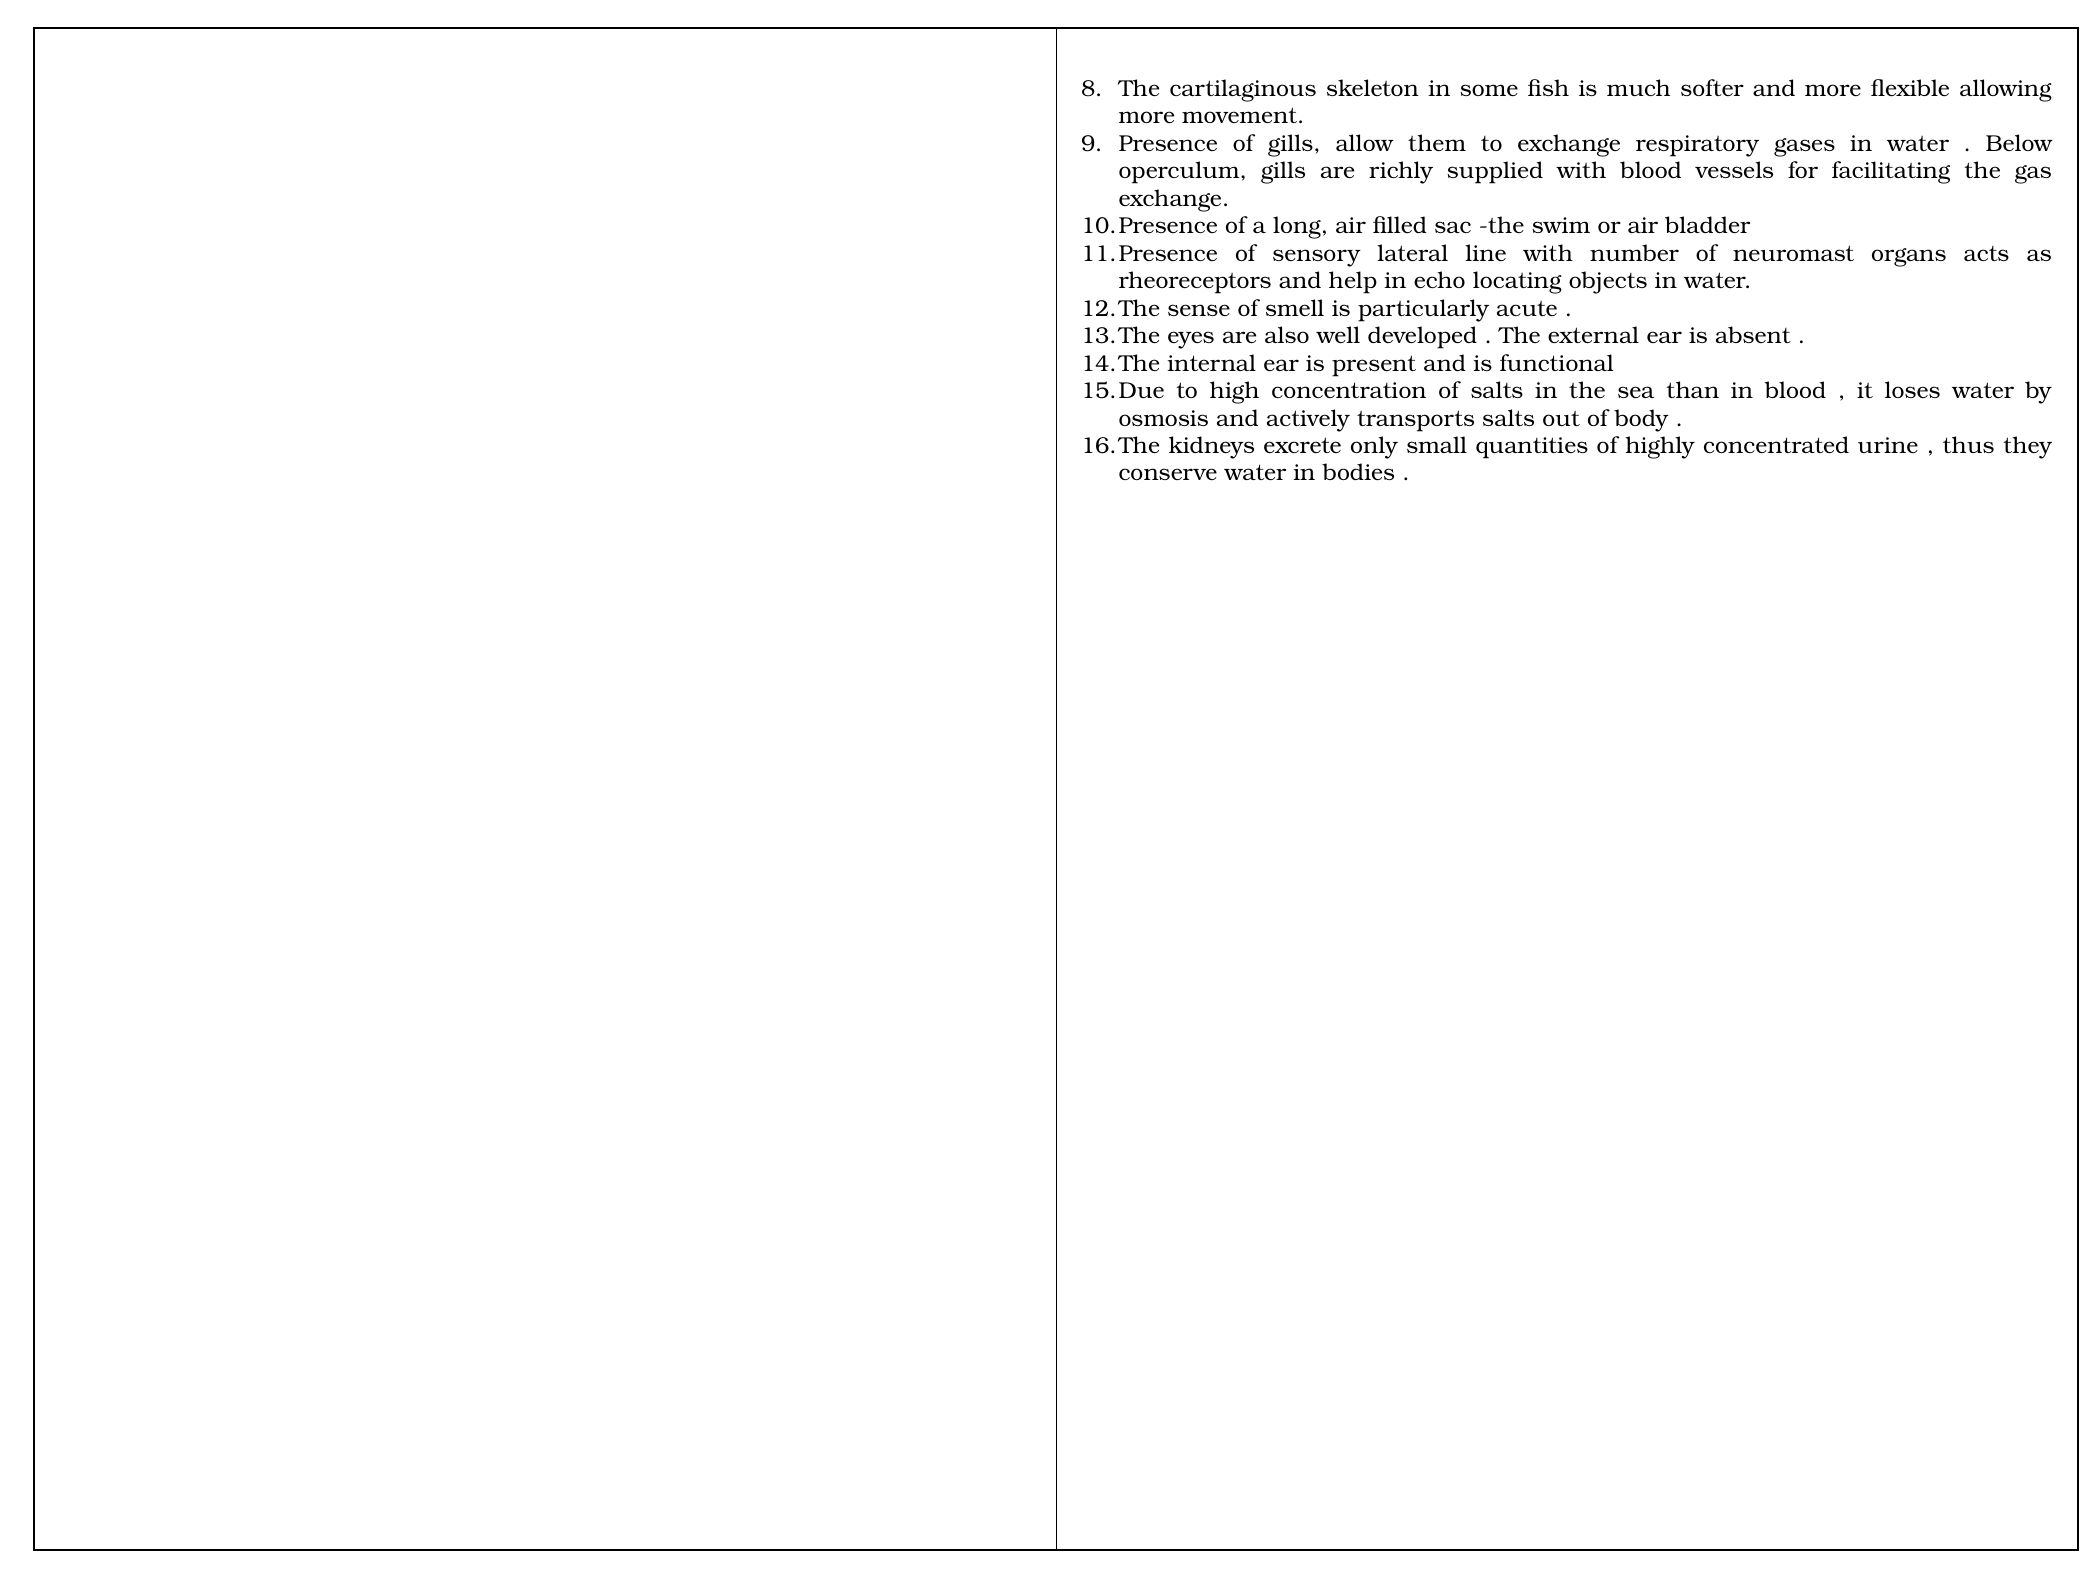

The cartilaginous skeleton in some fish is much softer and more flexible allowing more movement.
Presence of gills, allow them to exchange respiratory gases in water . Below operculum, gills are richly supplied with blood vessels for facilitating the gas exchange.
Presence of a long, air filled sac -the swim or air bladder
Presence of sensory lateral line with number of neuromast organs acts as rheoreceptors and help in echo locating objects in water.
The sense of smell is particularly acute .
The eyes are also well developed . The external ear is absent .
The internal ear is present and is functional
Due to high concentration of salts in the sea than in blood , it loses water by osmosis and actively transports salts out of body .
The kidneys excrete only small quantities of highly concentrated urine , thus they conserve water in bodies .